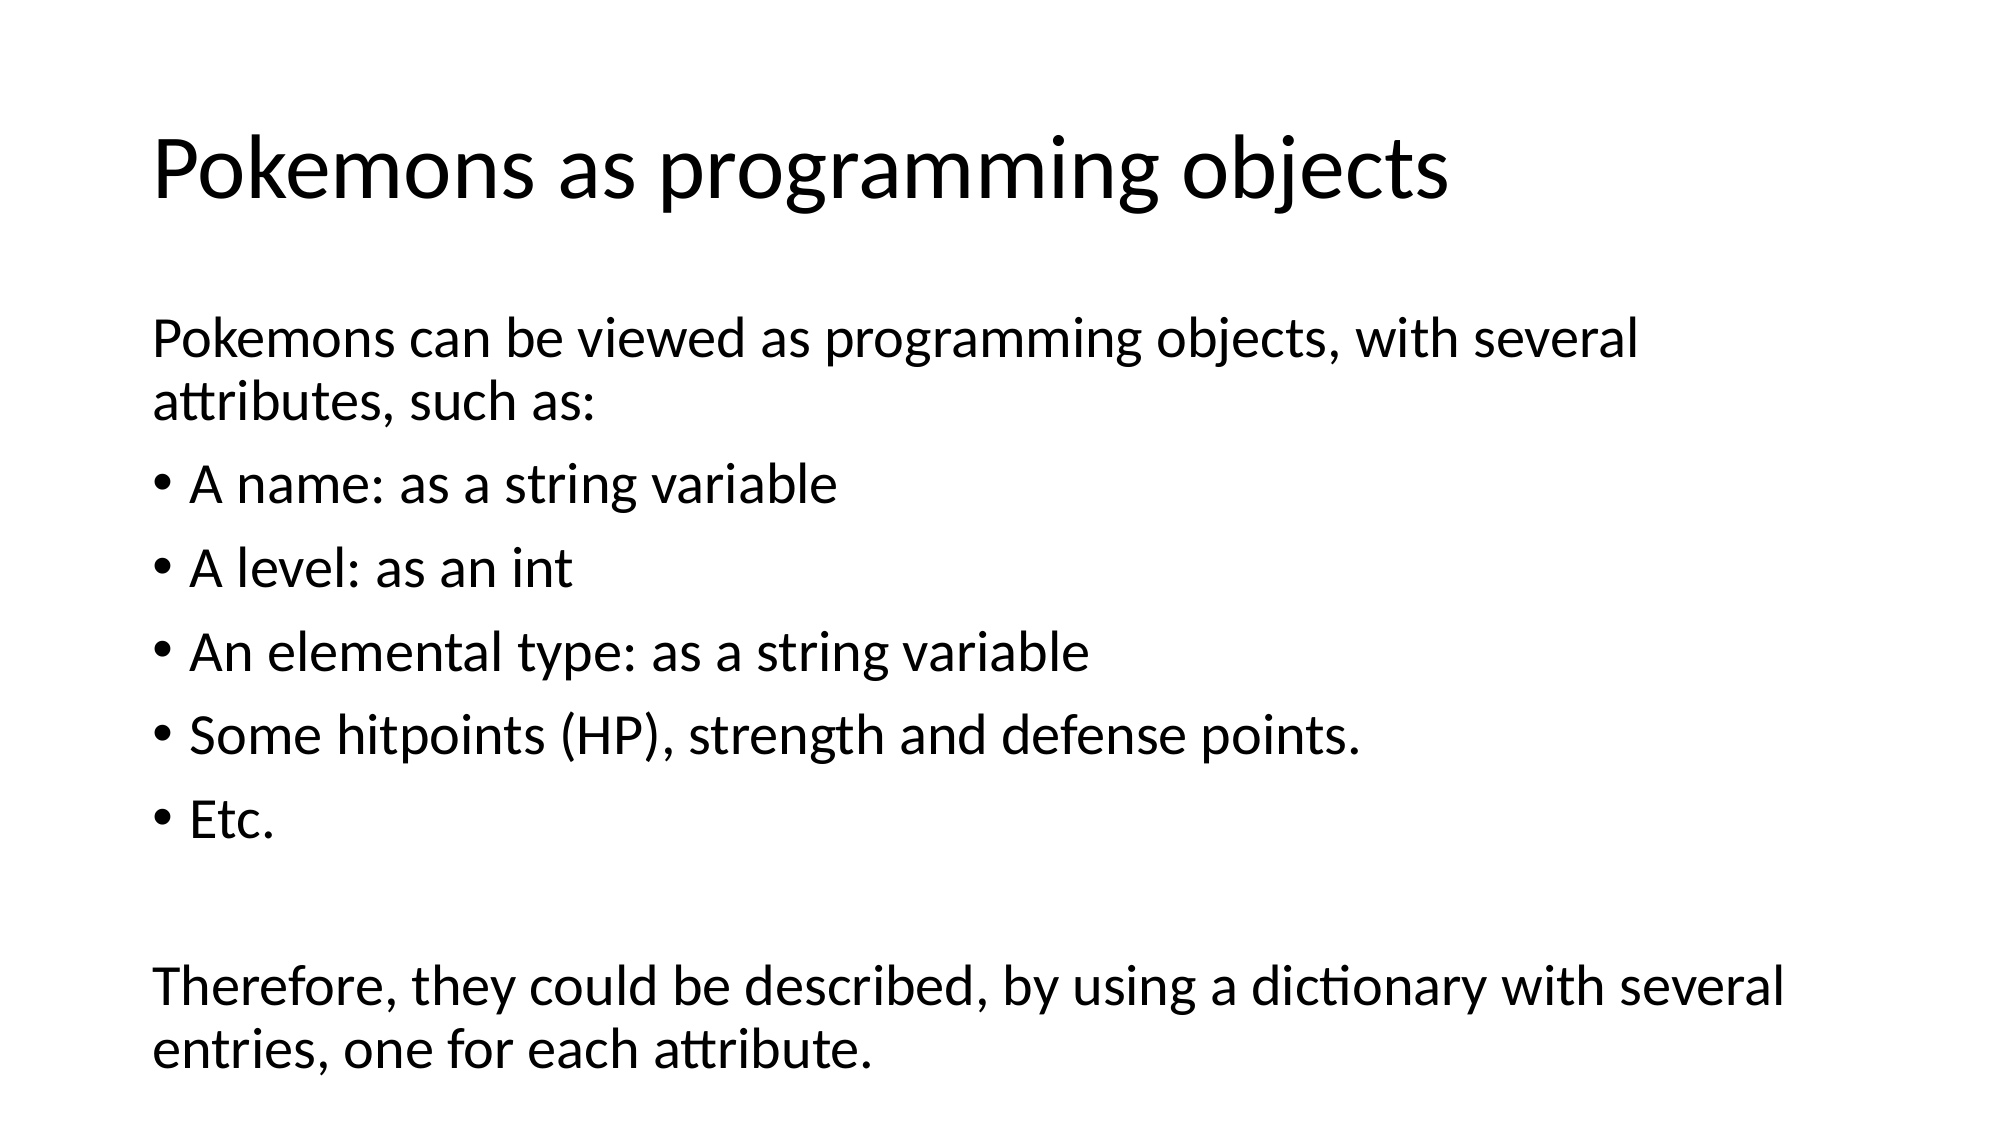

# Pokemons as programming objects
Pokemons can be viewed as programming objects, with several attributes, such as:
A name: as a string variable
A level: as an int
An elemental type: as a string variable
Some hitpoints (HP), strength and defense points.
Etc.

Therefore, they could be described, by using a dictionary with several entries, one for each attribute.